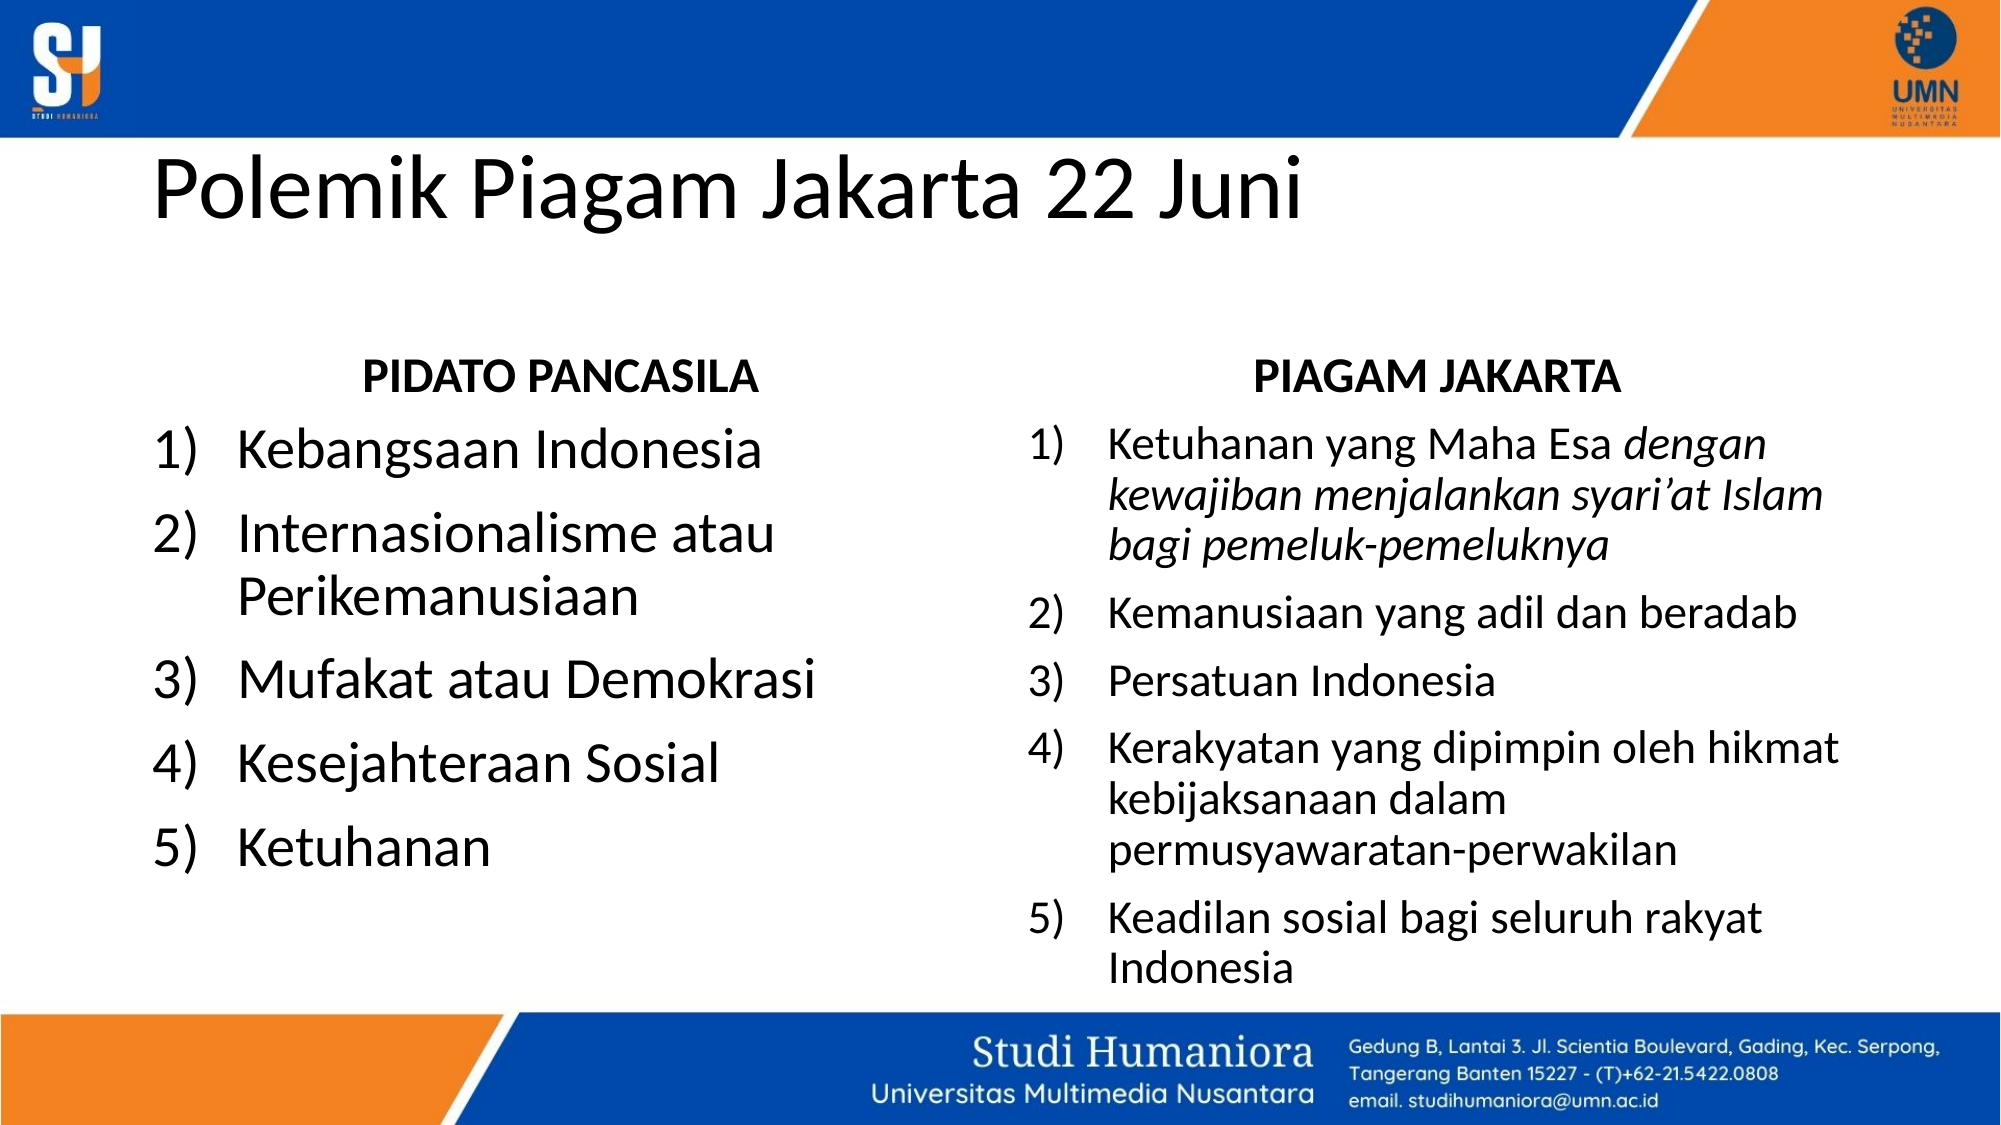

# Polemik Piagam Jakarta 22 Juni
PIDATO PANCASILA
PIAGAM JAKARTA
Kebangsaan Indonesia
Internasionalisme atau Perikemanusiaan
Mufakat atau Demokrasi
Kesejahteraan Sosial
Ketuhanan
Ketuhanan yang Maha Esa dengan kewajiban menjalankan syari’at Islam bagi pemeluk-pemeluknya
Kemanusiaan yang adil dan beradab
Persatuan Indonesia
Kerakyatan yang dipimpin oleh hikmat kebijaksanaan dalam permusyawaratan-perwakilan
Keadilan sosial bagi seluruh rakyat Indonesia